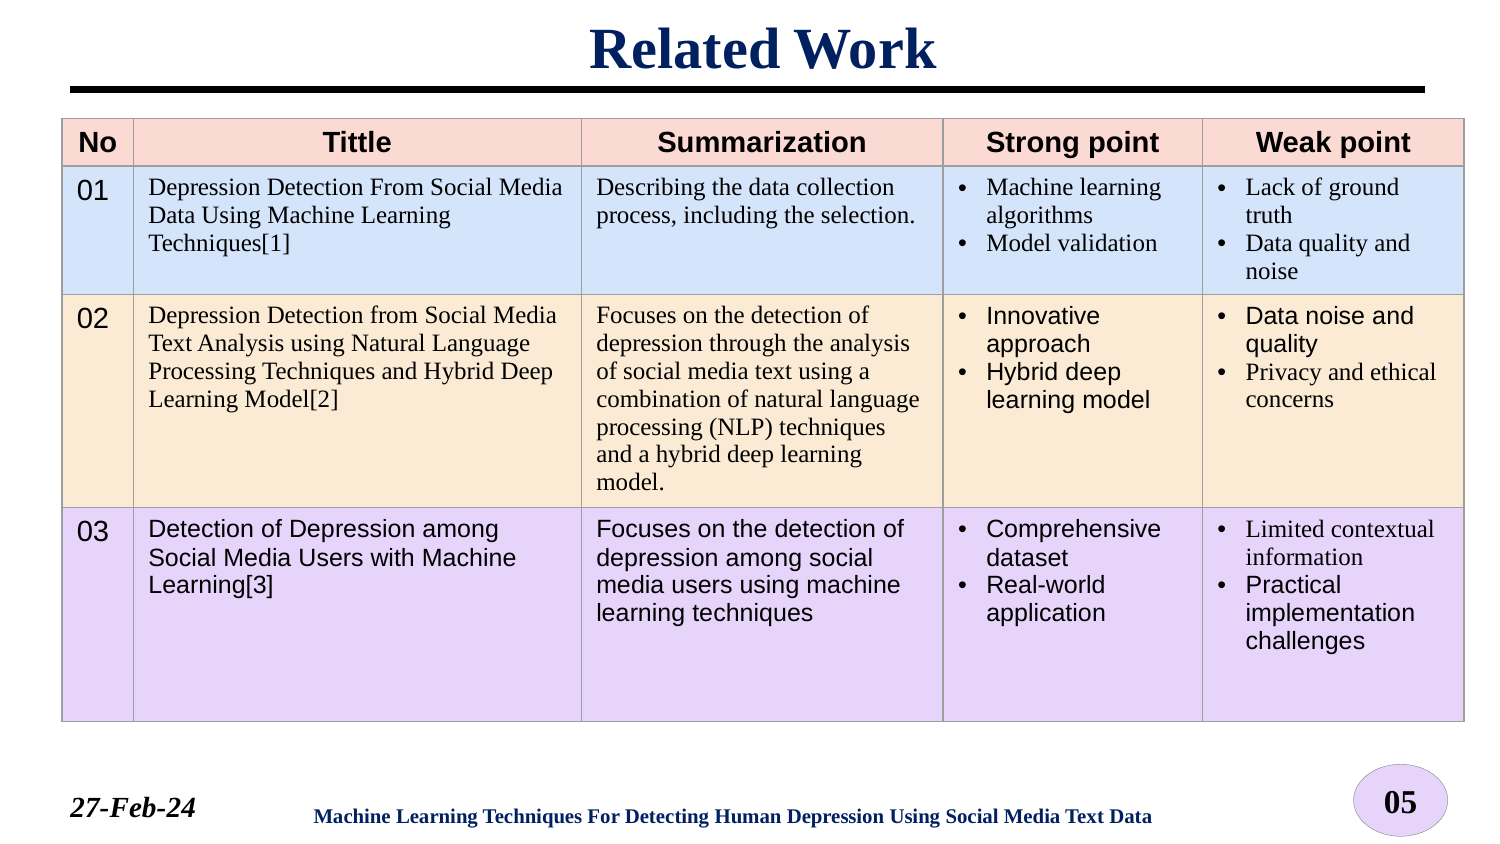

# Related Work
| No | Tittle | Summarization | Strong point | Weak point |
| --- | --- | --- | --- | --- |
| 01 | Depression Detection From Social Media Data Using Machine Learning Techniques[1] | Describing the data collection process, including the selection. | Machine learning algorithms Model validation | Lack of ground truth Data quality and noise |
| 02 | Depression Detection from Social Media Text Analysis using Natural Language Processing Techniques and Hybrid Deep Learning Model[2] | Focuses on the detection of depression through the analysis of social media text using a combination of natural language processing (NLP) techniques and a hybrid deep learning model. | Innovative approach Hybrid deep learning model | Data noise and quality Privacy and ethical concerns |
| 03 | Detection of Depression among Social Media Users with Machine Learning[3] | Focuses on the detection of depression among social media users using machine learning techniques | Comprehensive dataset Real-world application | Limited contextual information Practical implementation challenges |
05
27-Feb-24
Machine Learning Techniques For Detecting Human Depression Using Social Media Text Data